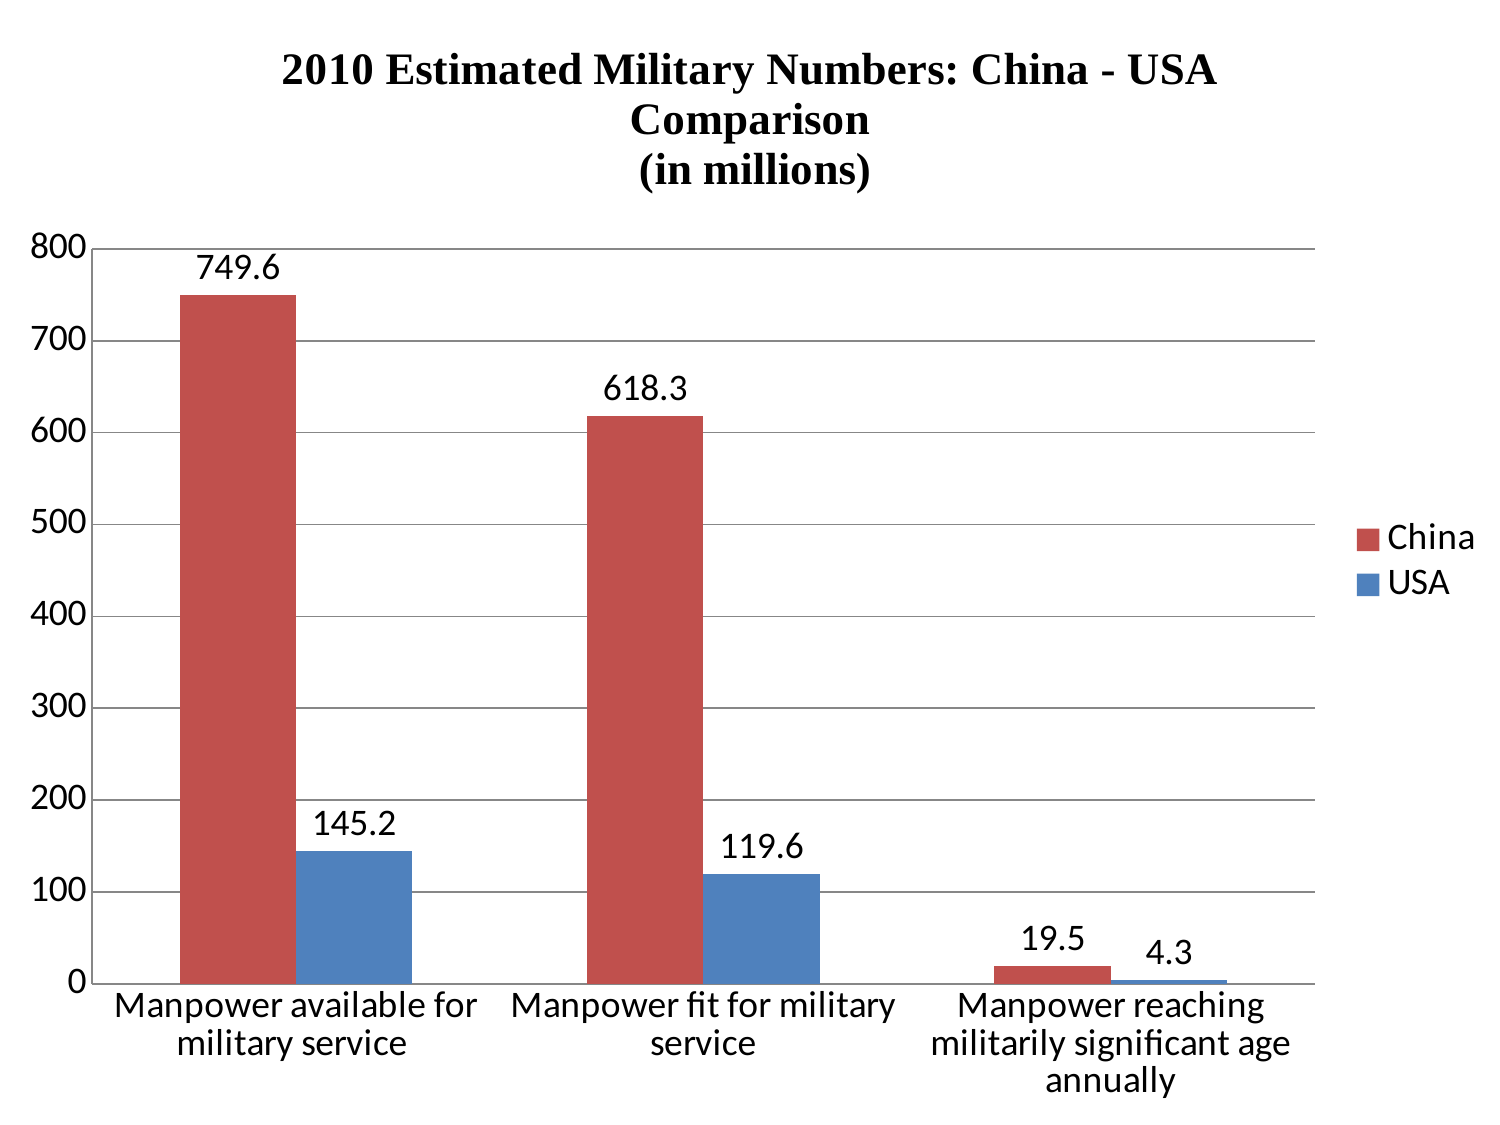

### Chart: 2010 Estimated Military Numbers: China - USA Comparison
 (in millions)

| Category | China | USA |
|---|---|---|
| Manpower available for military service  | 749.6 | 145.2 |
| Manpower fit for military service | 618.3 | 119.6 |
| Manpower reaching militarily significant age annually | 19.5 | 4.300000000000001 |